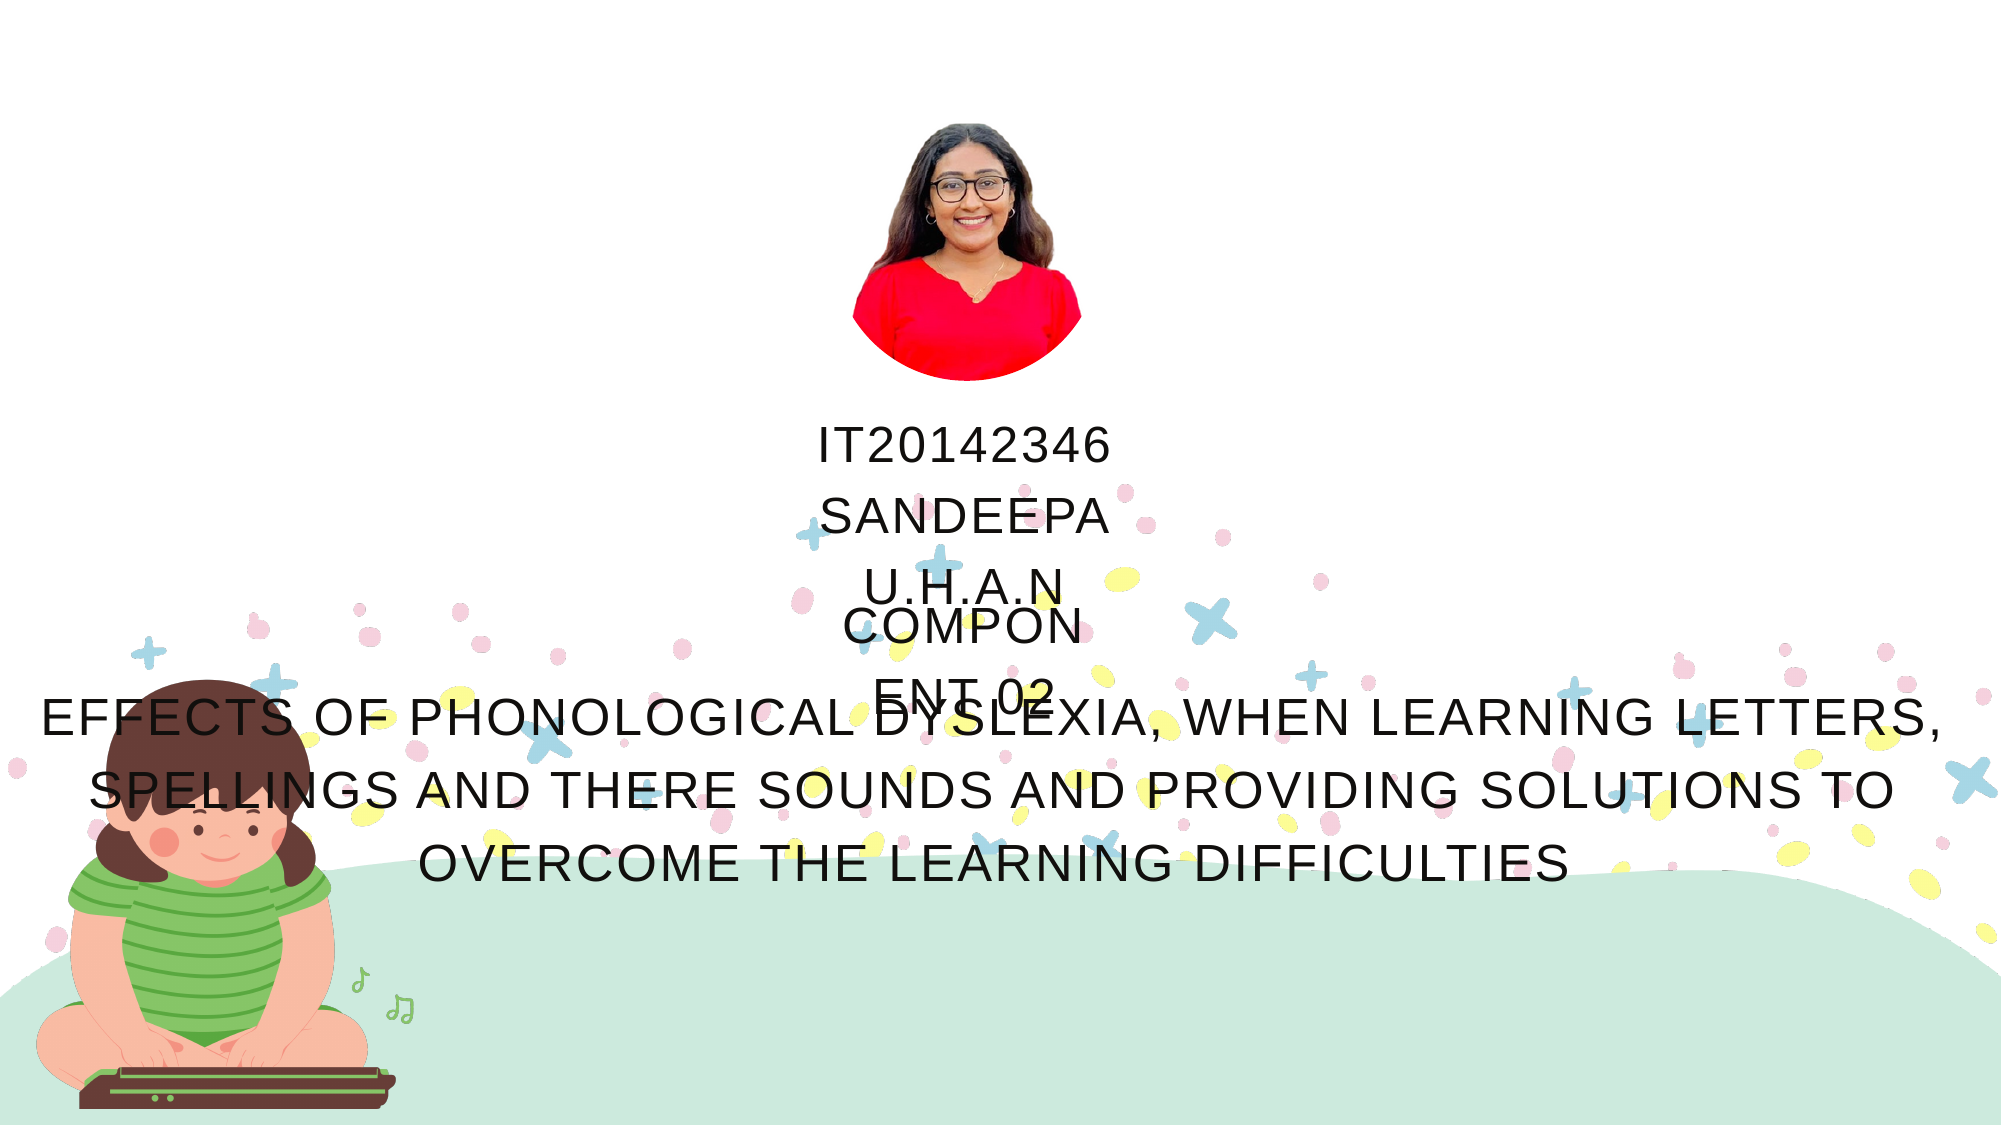

IT20142346
SANDEEPA U.H.A.N

COMPONENT 02

EFFECTS OF PHONOLOGICAL DYSLEXIA, WHEN LEARNING LETTERS, SPELLINGS AND THERE SOUNDS AND PROVIDING SOLUTIONS TO OVERCOME THE LEARNING DIFFICULTIES